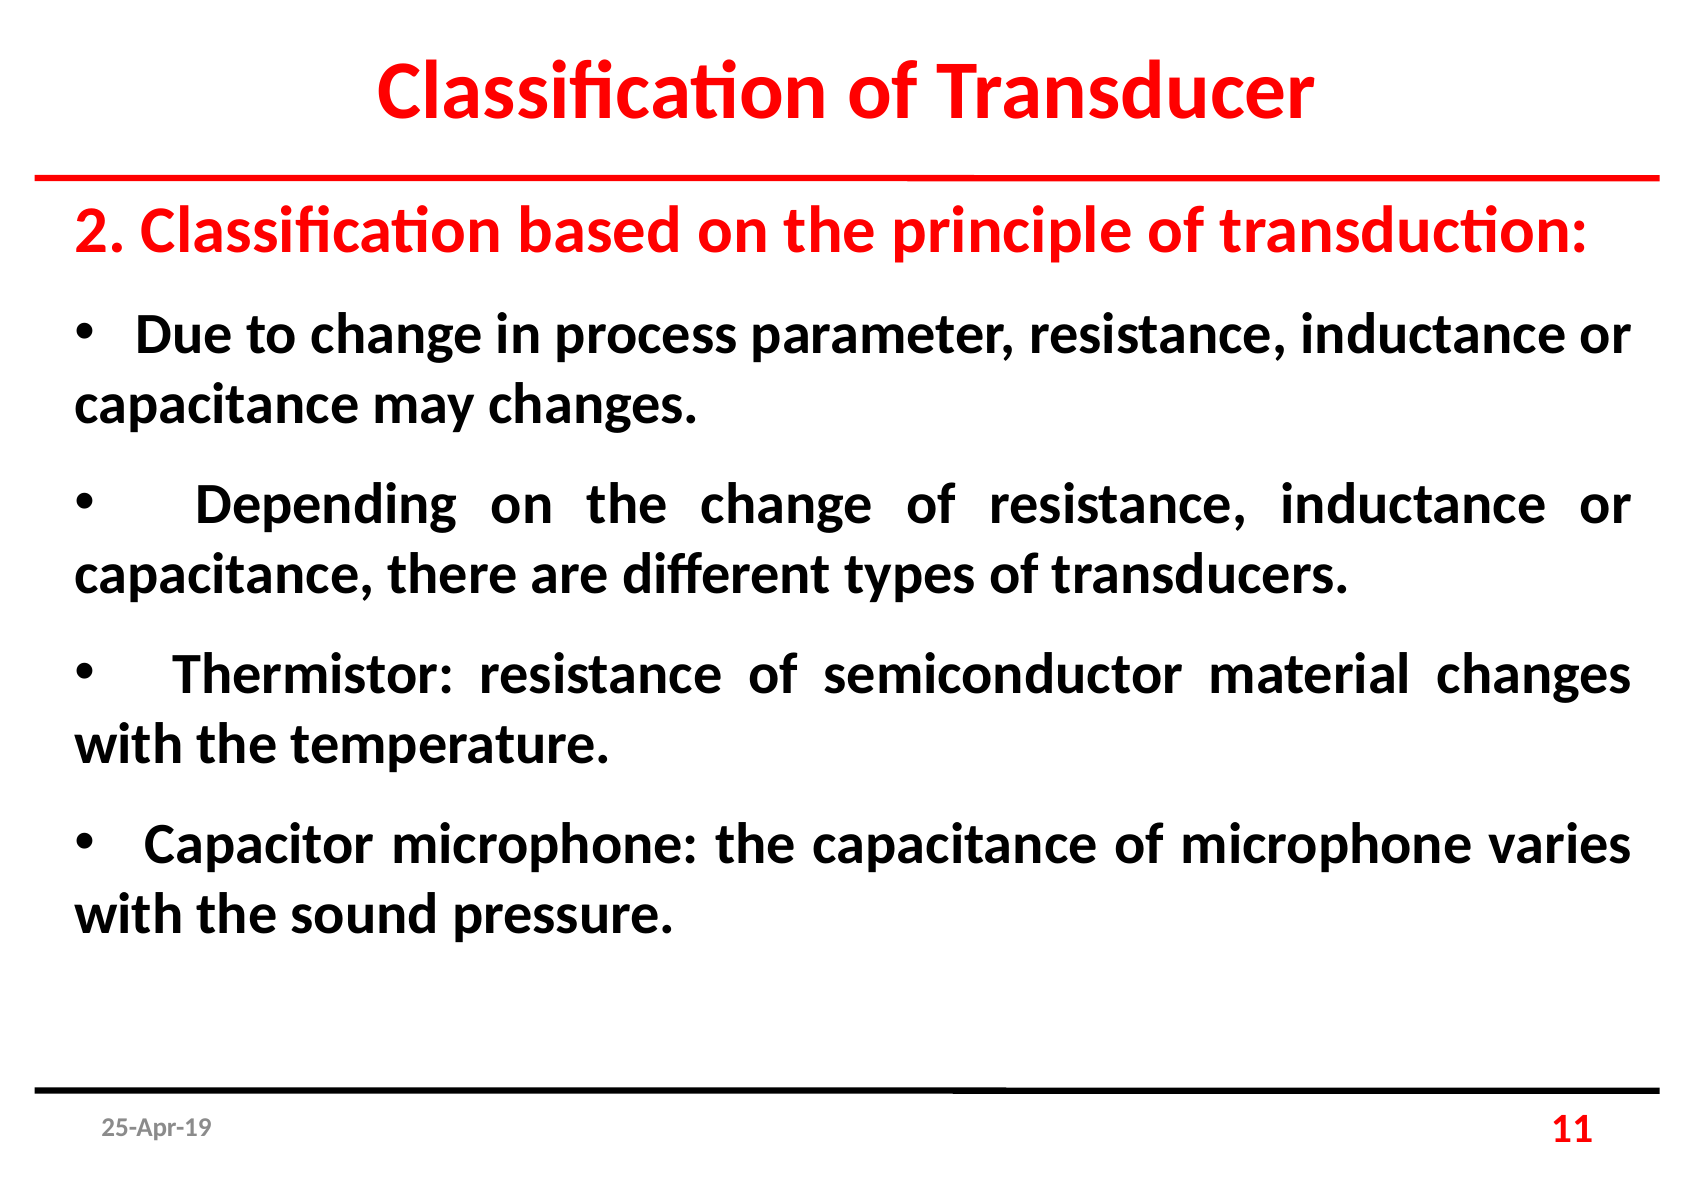

Classification of Transducer
2. Classification based on the principle of transduction:

   Due to change in process parameter, resistance, inductance or capacitance may changes.

   Depending on the change of resistance, inductance or capacitance, there are different types of transducers.

   Thermistor: resistance of semiconductor material changes with the temperature.

   Capacitor microphone: the capacitance of microphone varies with the sound pressure.
25-Apr-19
11